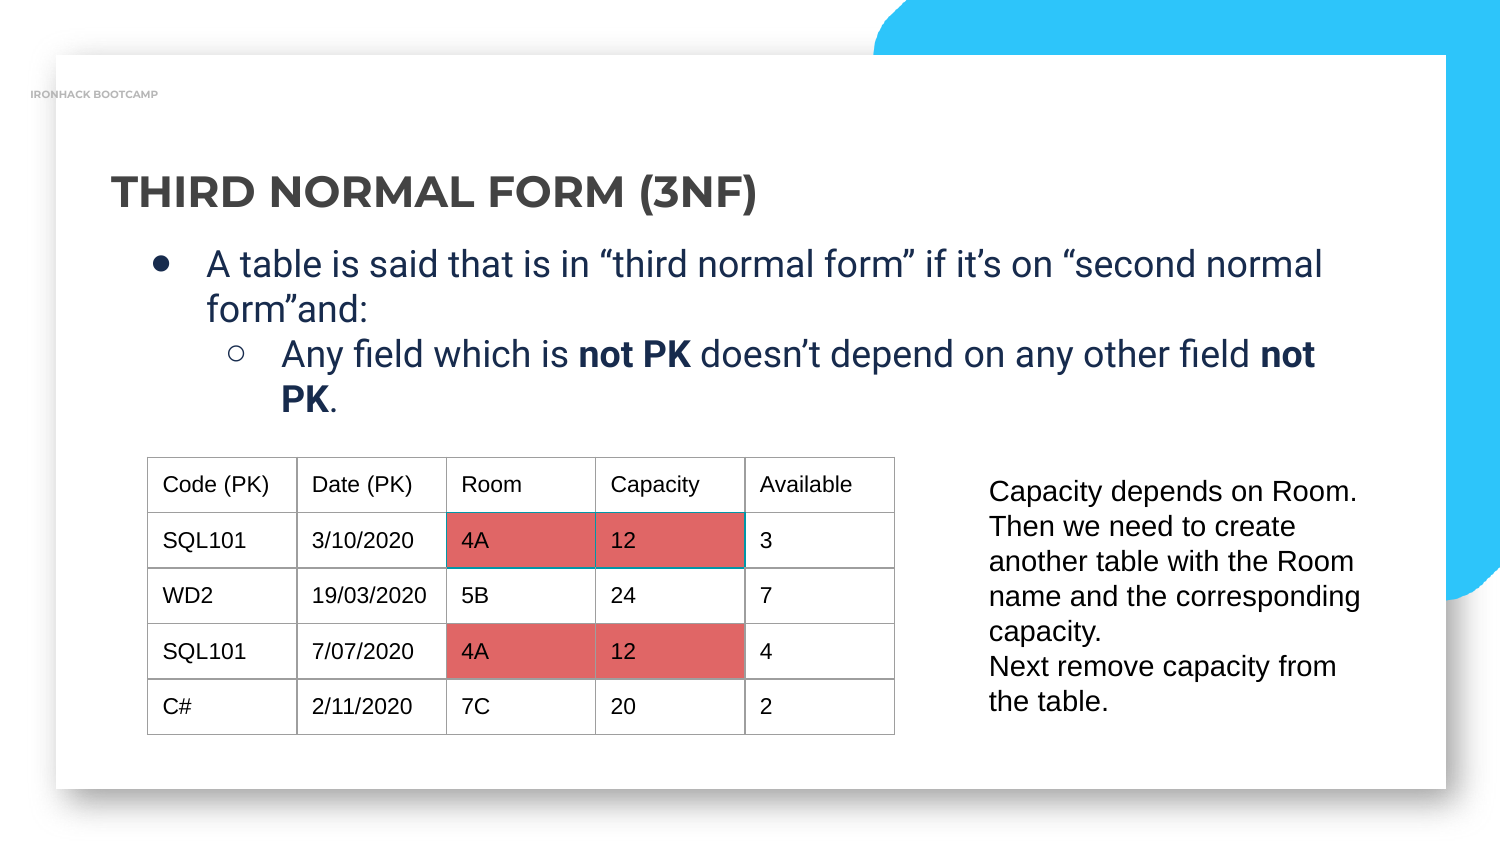

IRONHACK BOOTCAMP
THIRD NORMAL FORM (3NF)
A table is said that is in “third normal form” if it’s on “second normal form”and:
Any field which is not PK doesn’t depend on any other field not PK.

| Code (PK) | Date (PK) | Room | Capacity | Available |
| --- | --- | --- | --- | --- |
| SQL101 | 3/10/2020 | 4A | 12 | 3 |
| WD2 | 19/03/2020 | 5B | 24 | 7 |
| SQL101 | 7/07/2020 | 4A | 12 | 4 |
| C# | 2/11/2020 | 7C | 20 | 2 |
Capacity depends on Room.
Then we need to create another table with the Room name and the corresponding capacity.
Next remove capacity from the table.